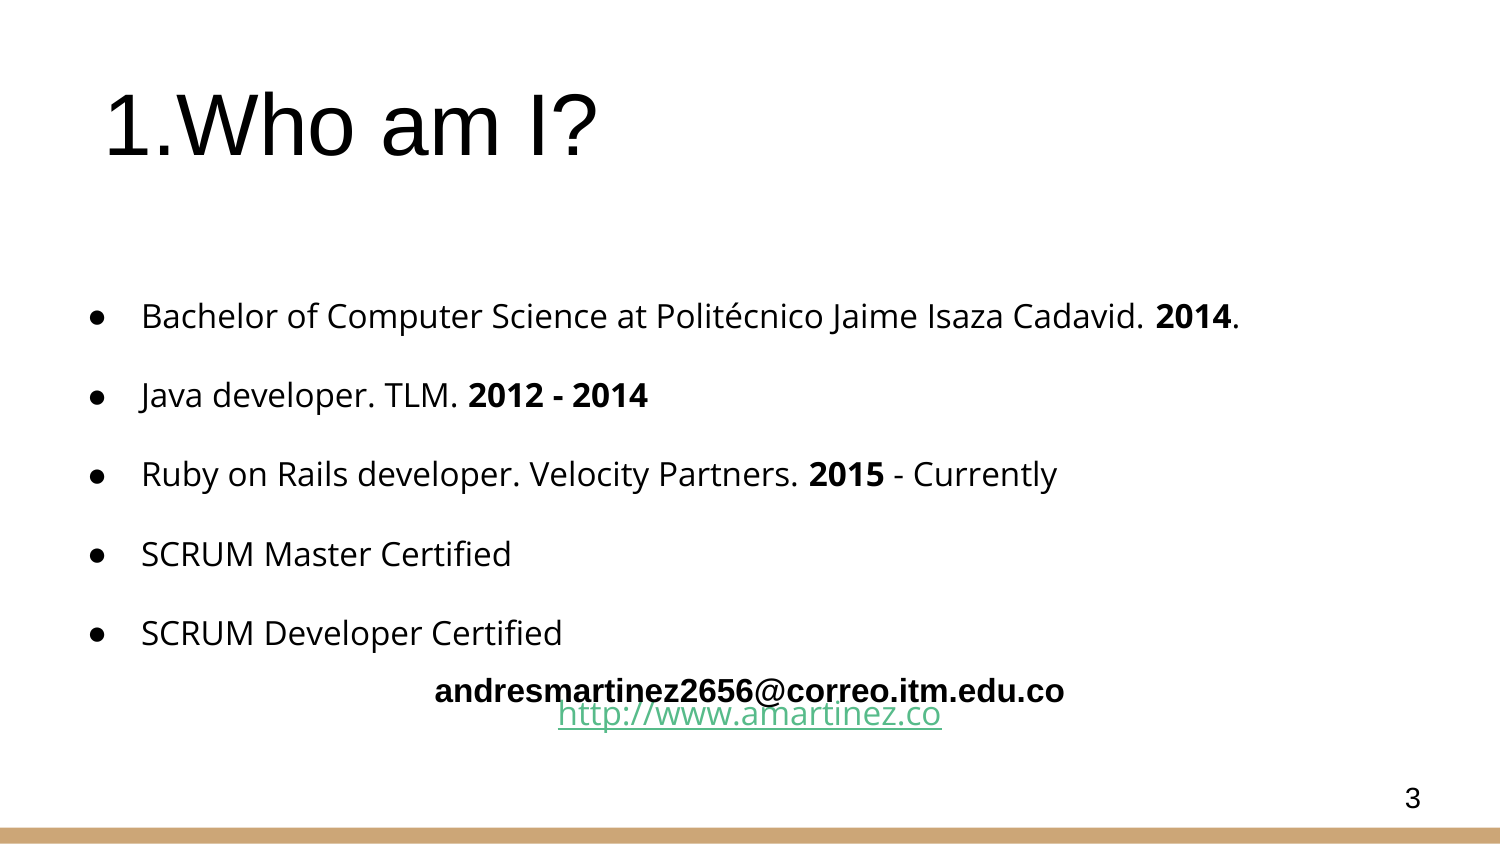

# Who am I?

Bachelor of Computer Science at Politécnico Jaime Isaza Cadavid. 2014.
Java developer. TLM. 2012 - 2014
Ruby on Rails developer. Velocity Partners. 2015 - Currently
SCRUM Master Certified
SCRUM Developer Certified
http://www.amartinez.co

andresmartinez2656@correo.itm.edu.co
3